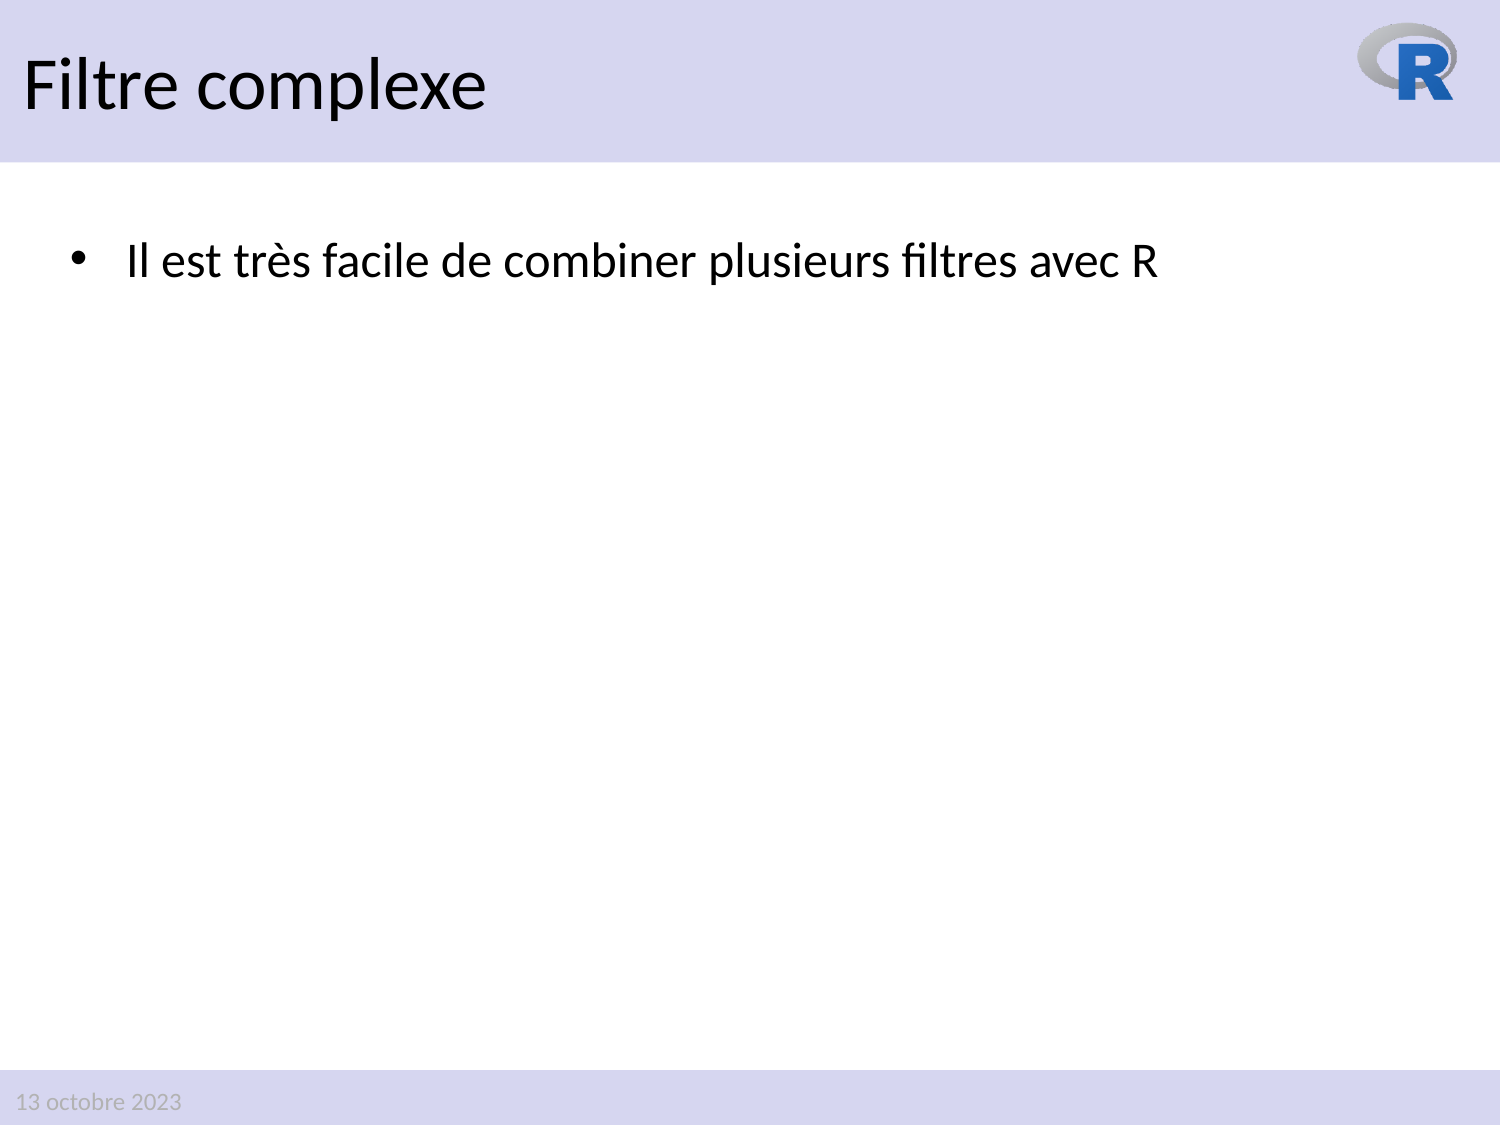

Filtre complexe
Il est très facile de combiner plusieurs filtres avec R
13 octobre 2023
63
https://www.reilly-coglab.com/data